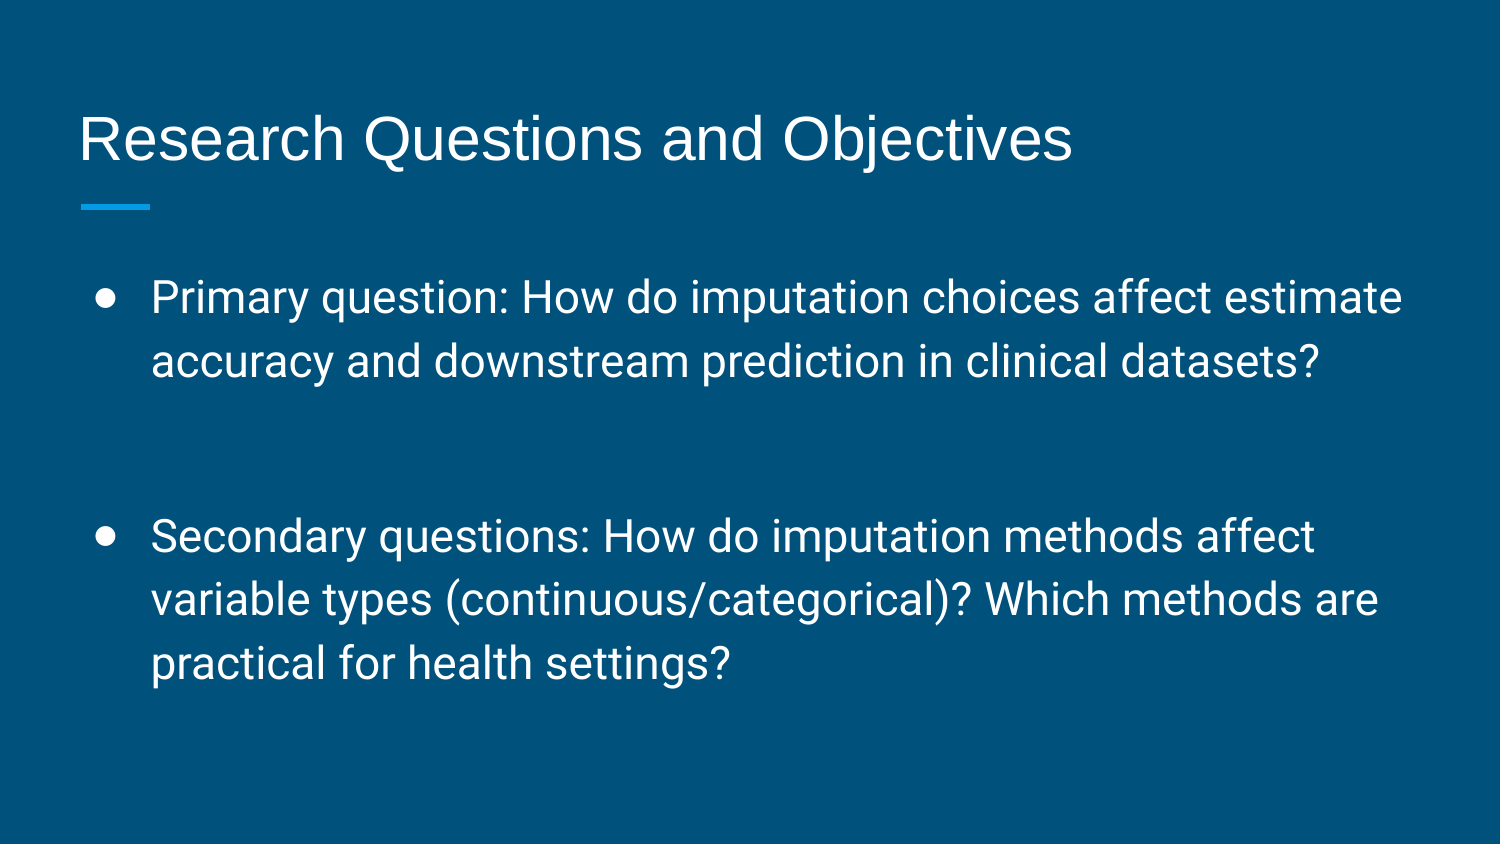

# Research Questions and Objectives
Primary question: How do imputation choices affect estimate accuracy and downstream prediction in clinical datasets?

Secondary questions: How do imputation methods affect variable types (continuous/categorical)? Which methods are practical for health settings?